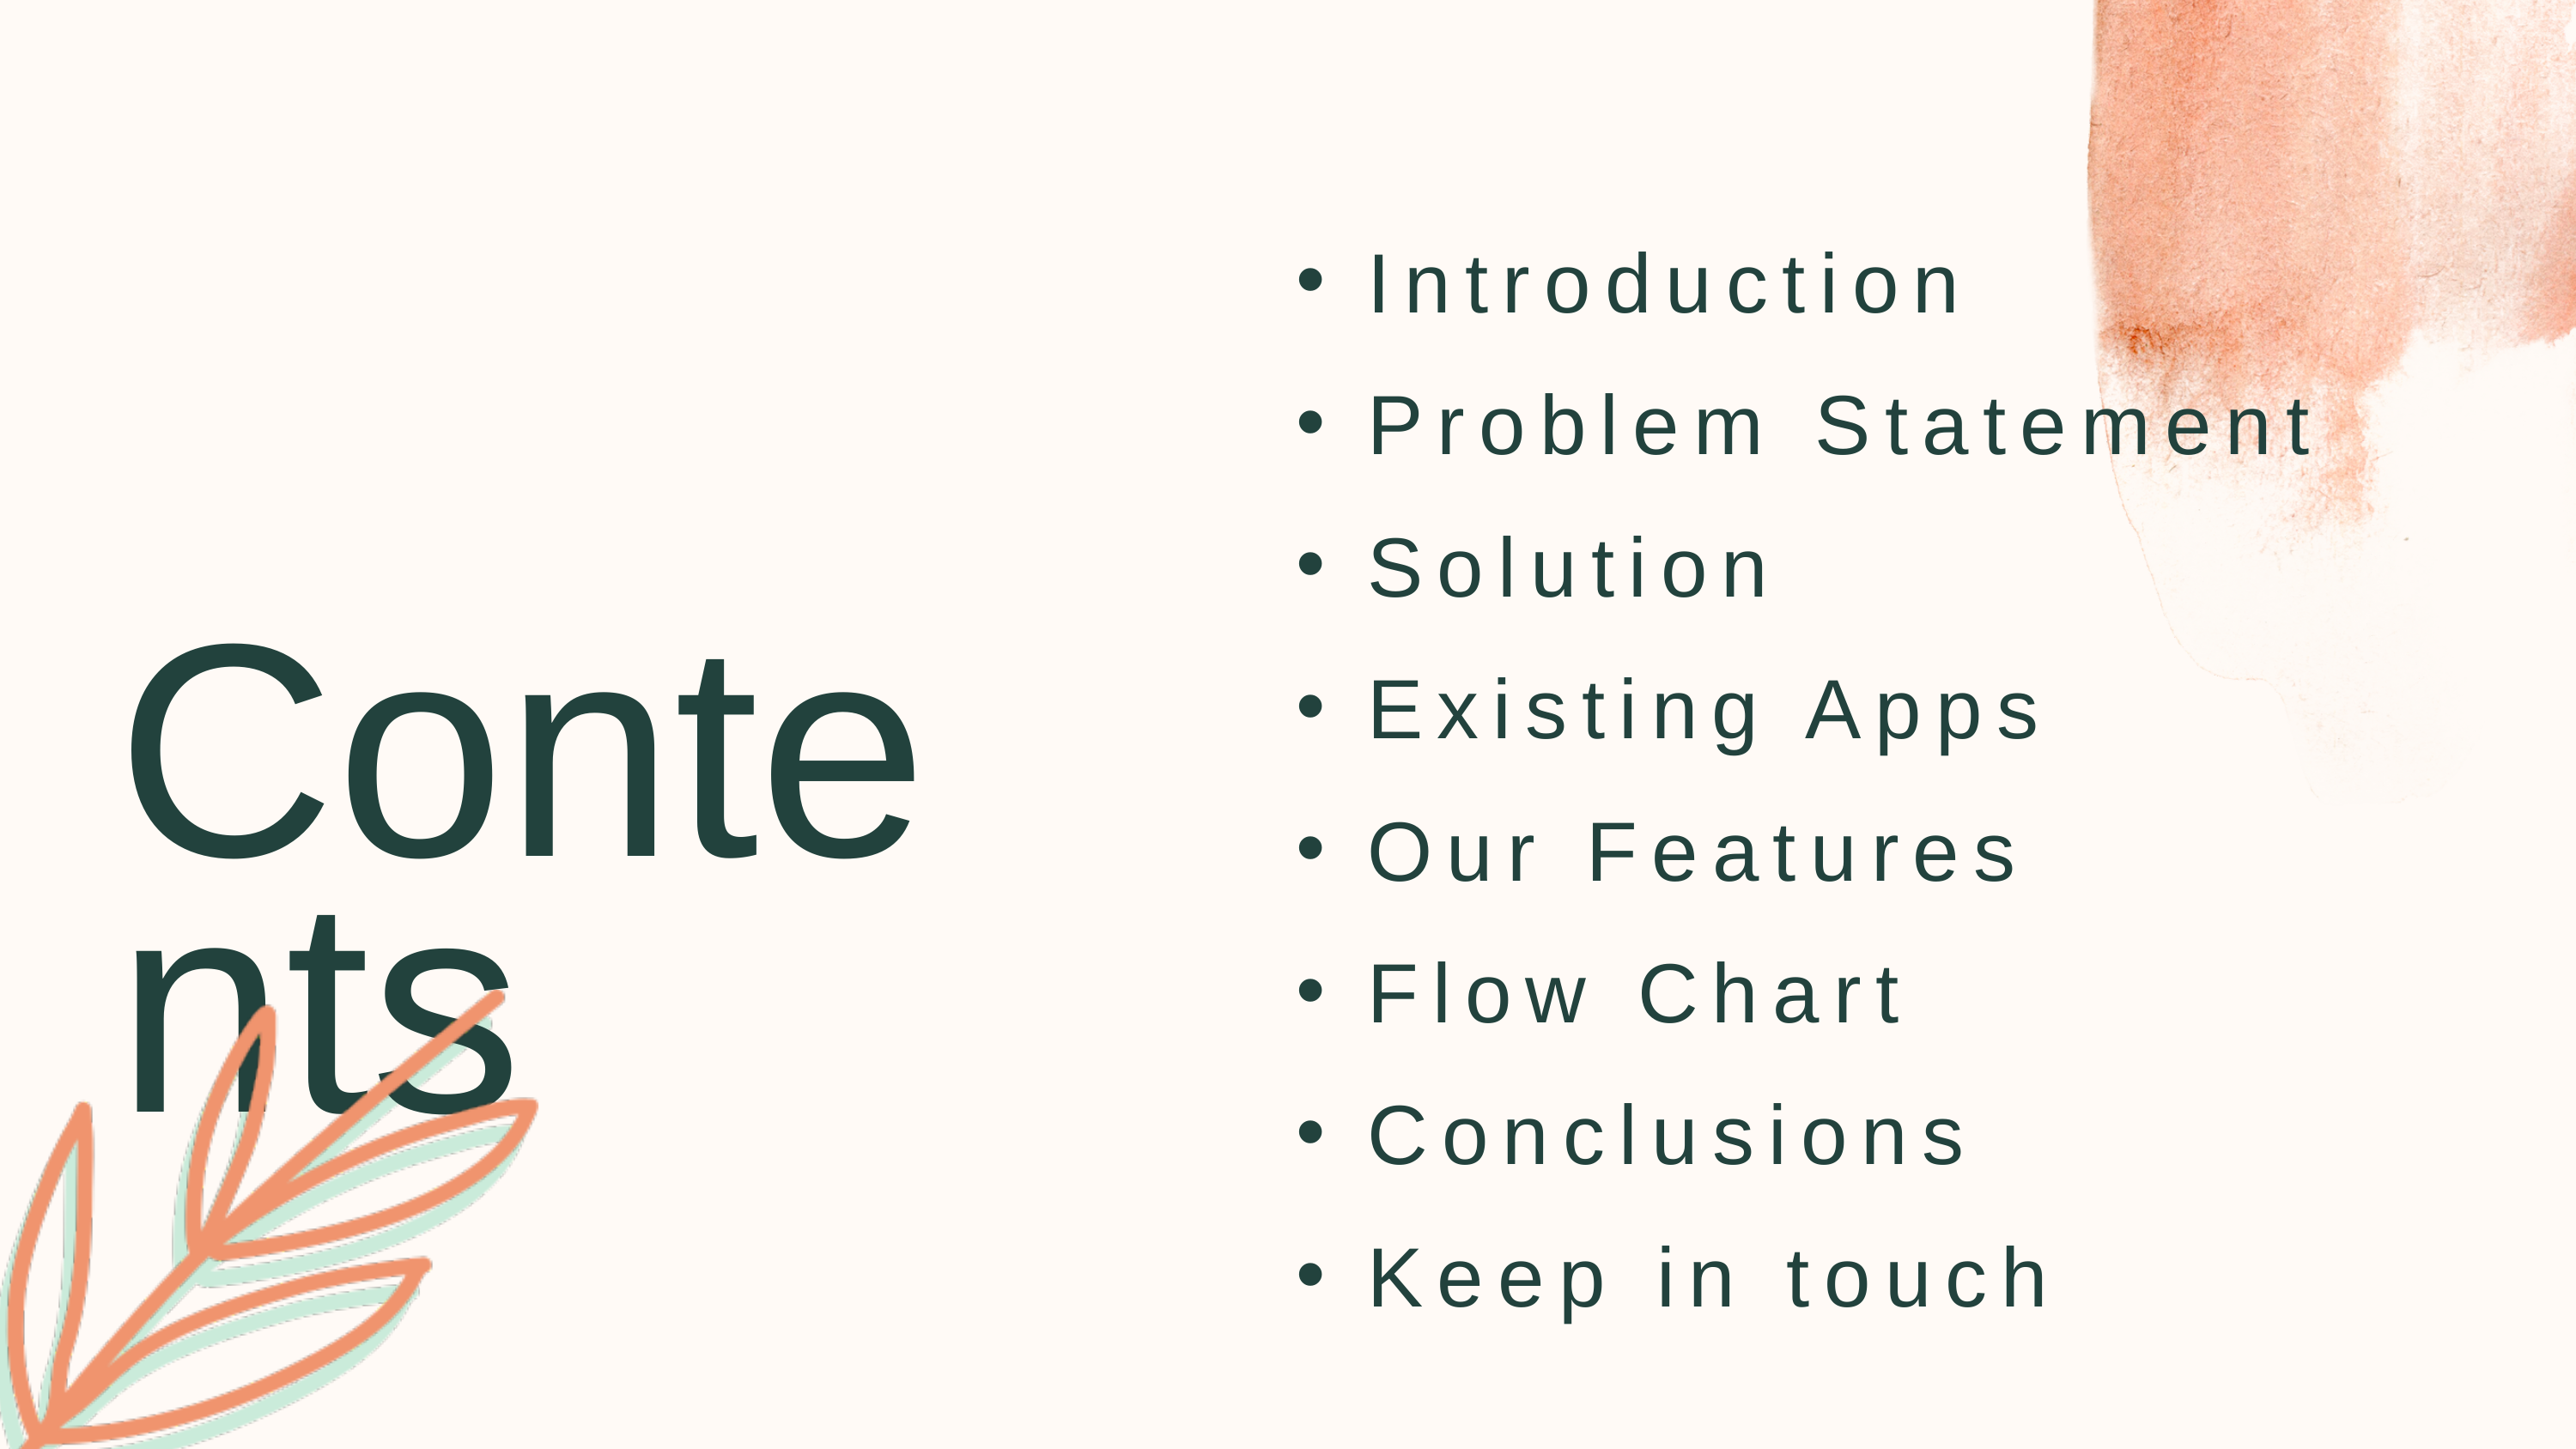

Introduction
Problem Statement
Solution
Existing Apps
Our Features
Flow Chart
Conclusions
Keep in touch
Contents